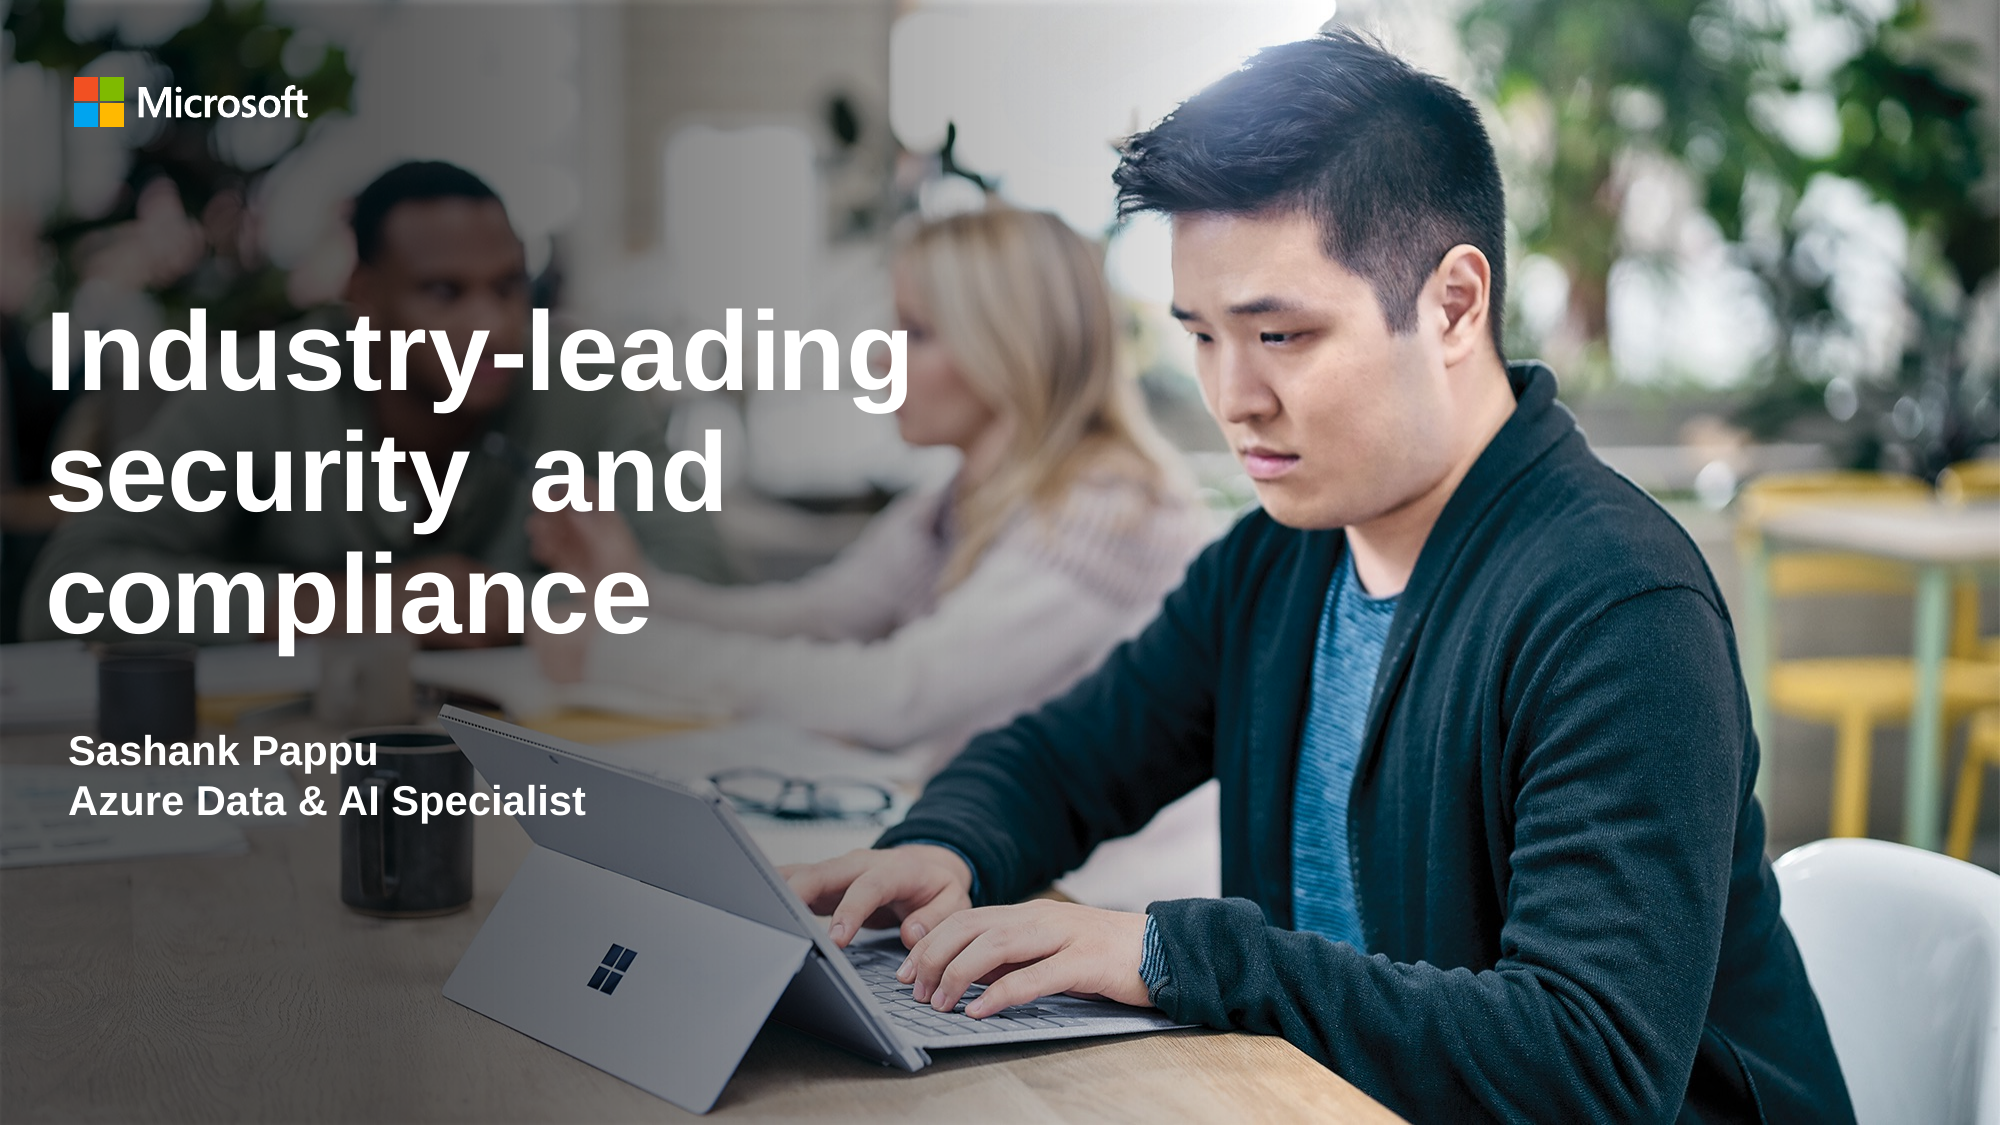

Industry-leading security  and compliance
Sashank Pappu
Azure Data & AI Specialist